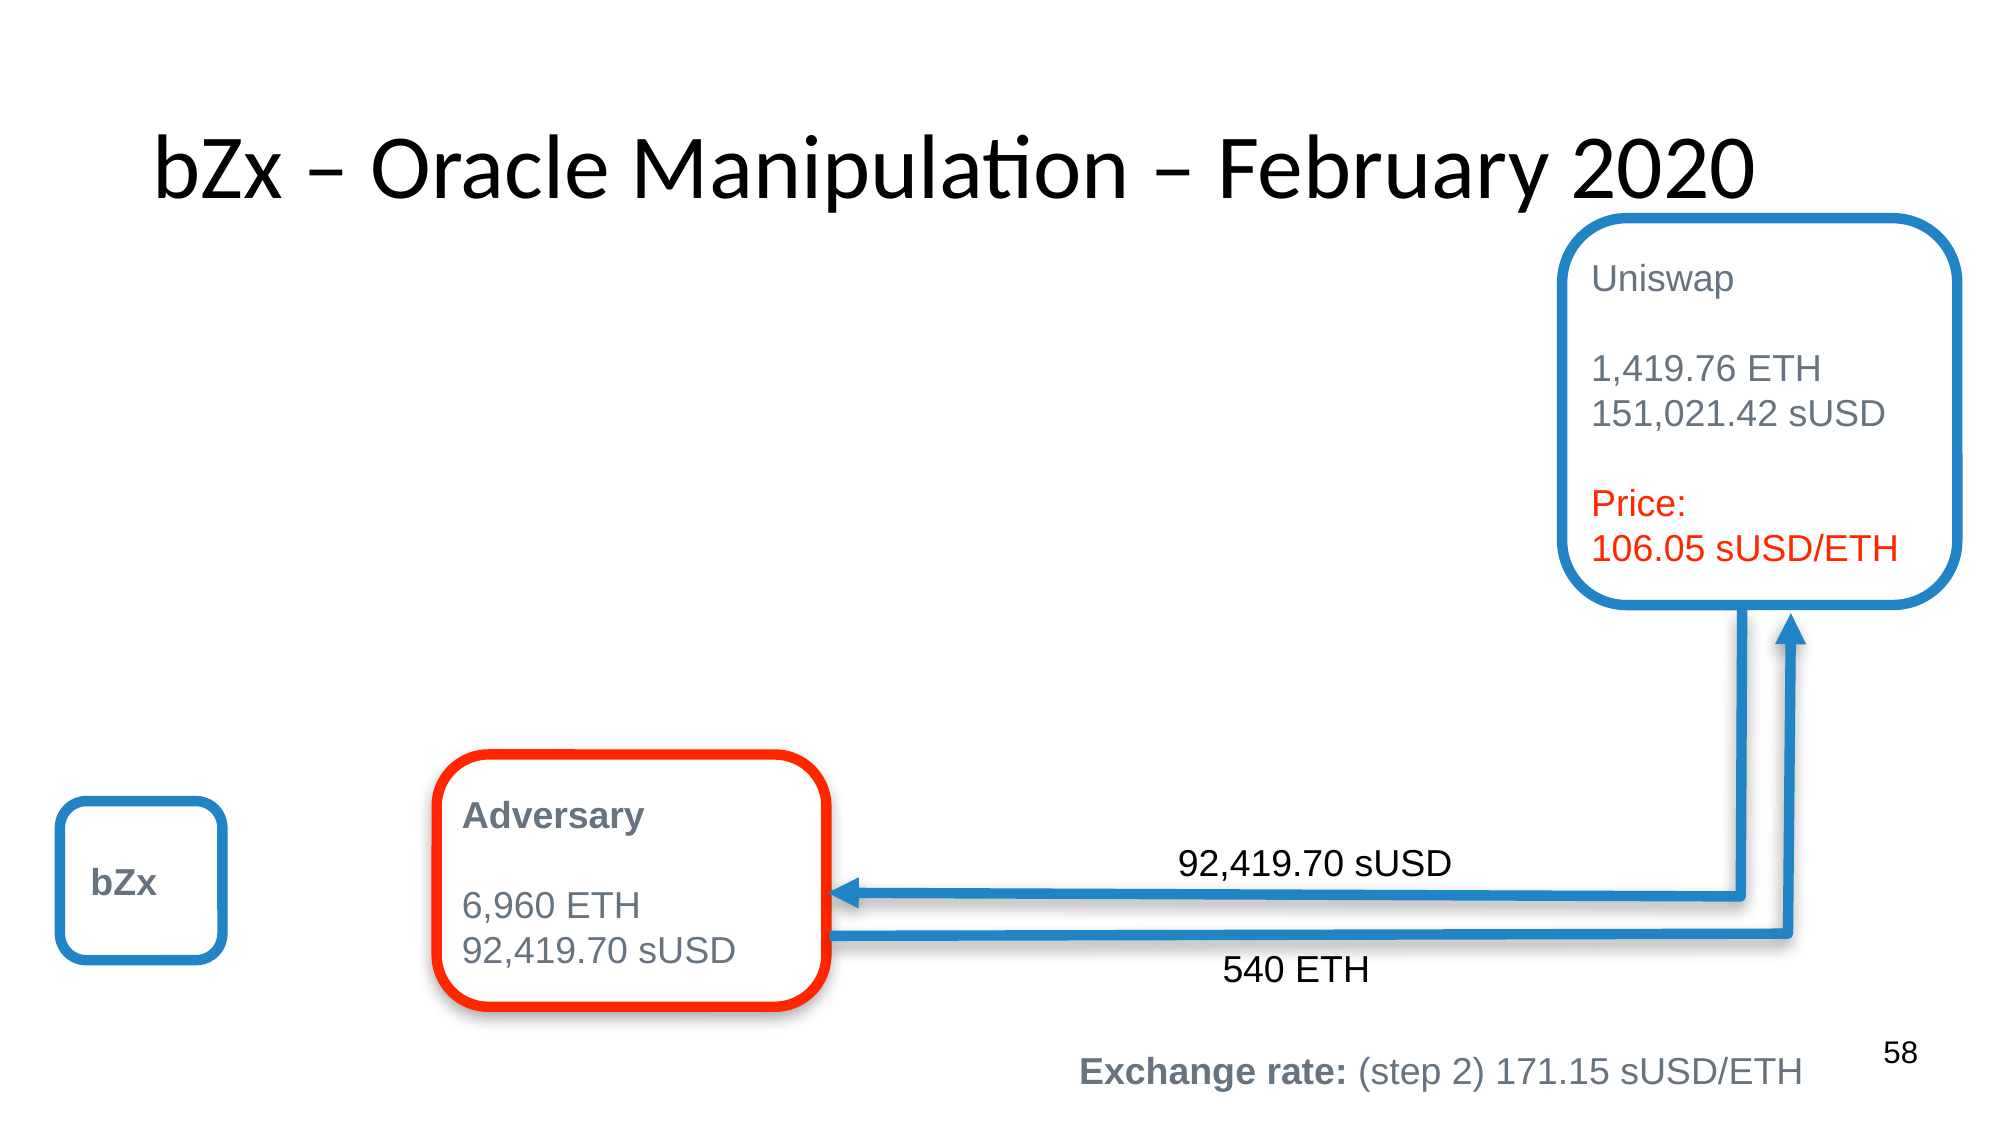

# bZx – Oracle Manipulation – February 2020
Uniswap

1,419.76 ETH
151,021.42 sUSD

Price:
106.05 sUSD/ETH

Adversary

6,960 ETH
92,419.70 sUSD

bZx
92,419.70 sUSD
540 ETH
58
Exchange rate: (step 2) 171.15 sUSD/ETH